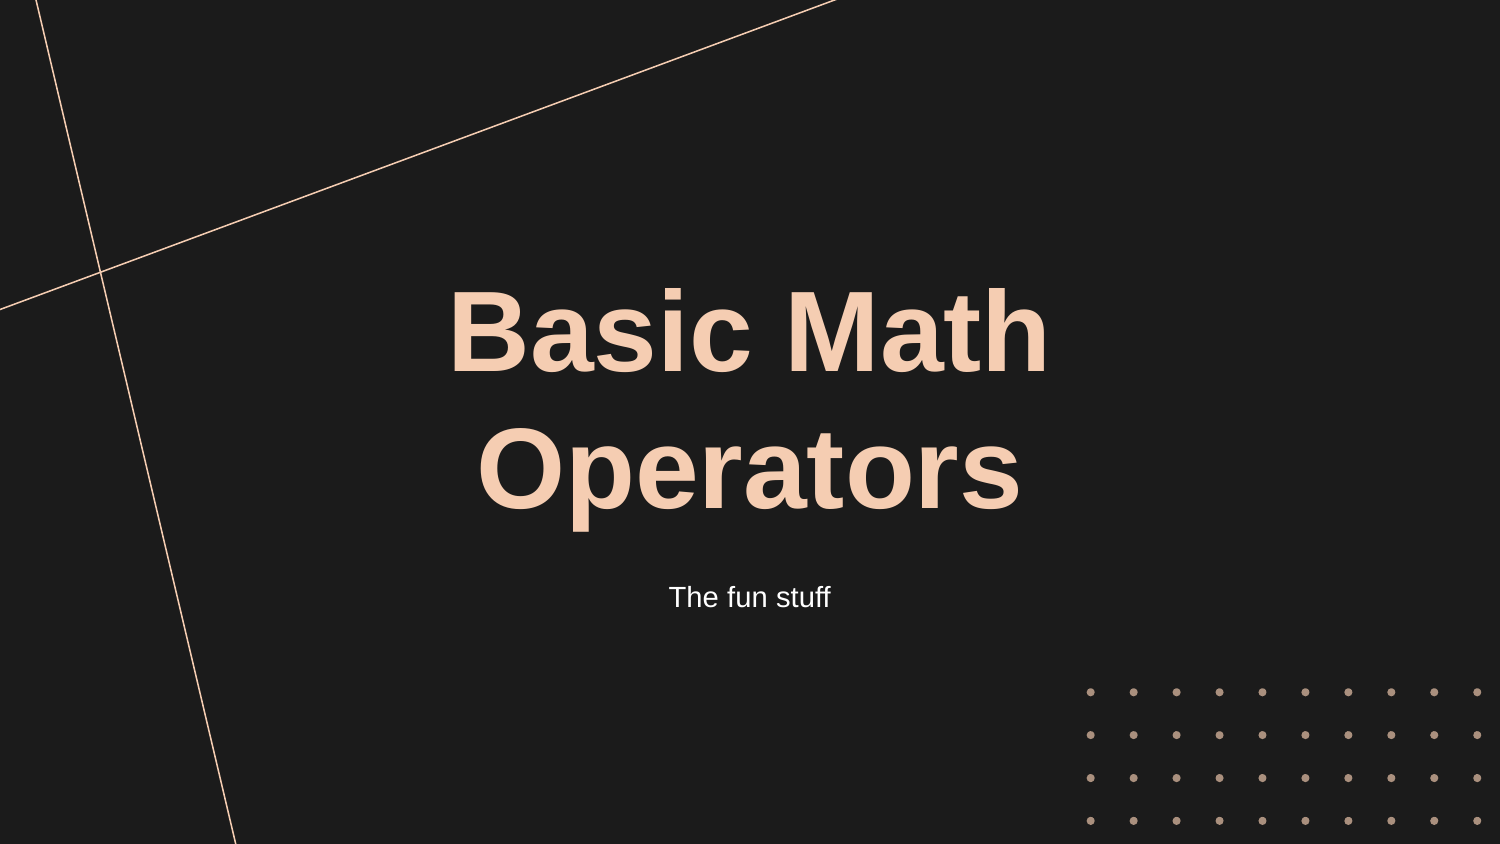

# Basic Math Operators
The fun stuff